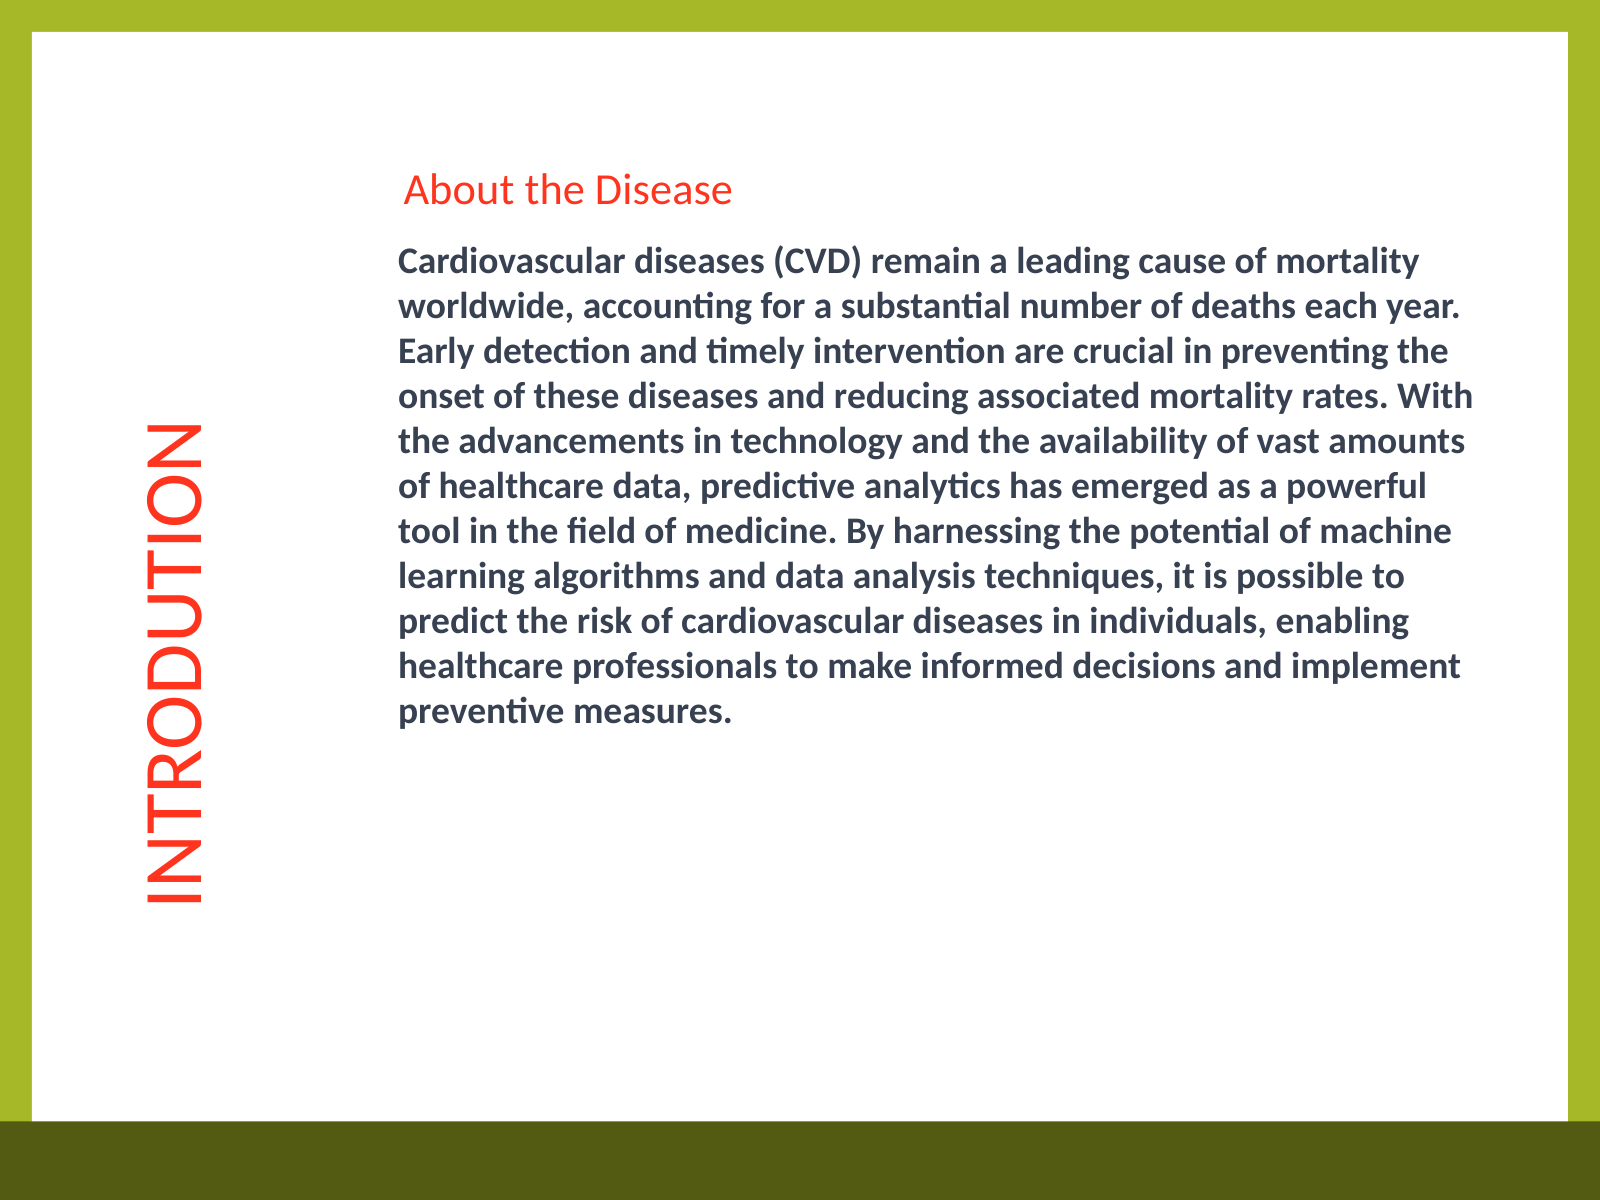

About the Disease
Cardiovascular diseases (CVD) remain a leading cause of mortality worldwide, accounting for a substantial number of deaths each year. Early detection and timely intervention are crucial in preventing the onset of these diseases and reducing associated mortality rates. With the advancements in technology and the availability of vast amounts of healthcare data, predictive analytics has emerged as a powerful tool in the field of medicine. By harnessing the potential of machine learning algorithms and data analysis techniques, it is possible to predict the risk of cardiovascular diseases in individuals, enabling healthcare professionals to make informed decisions and implement preventive measures.

INTRODUTION